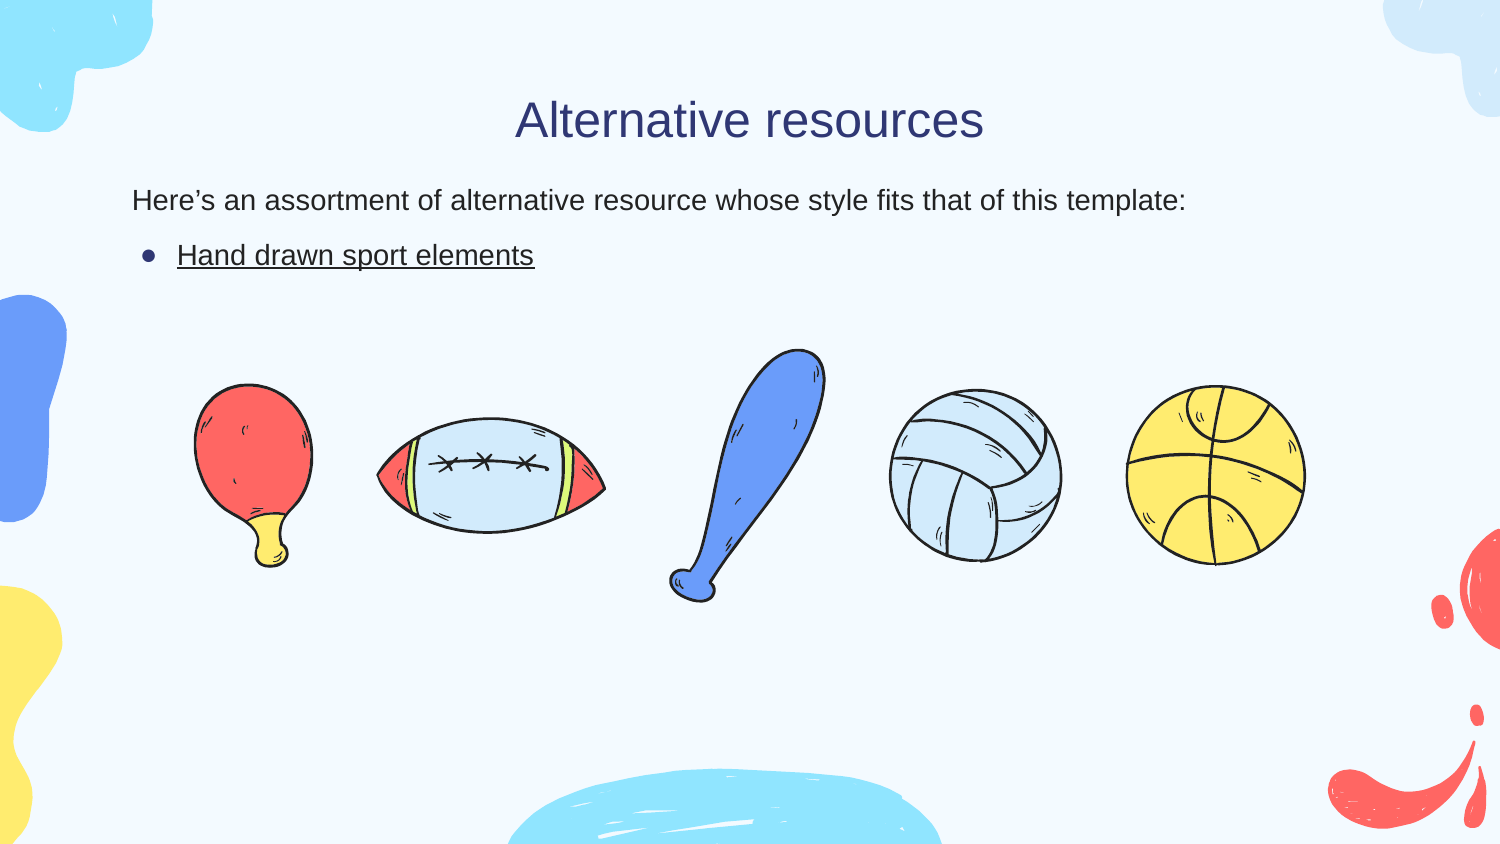

# Alternative resources
Here’s an assortment of alternative resource whose style fits that of this template:
Hand drawn sport elements